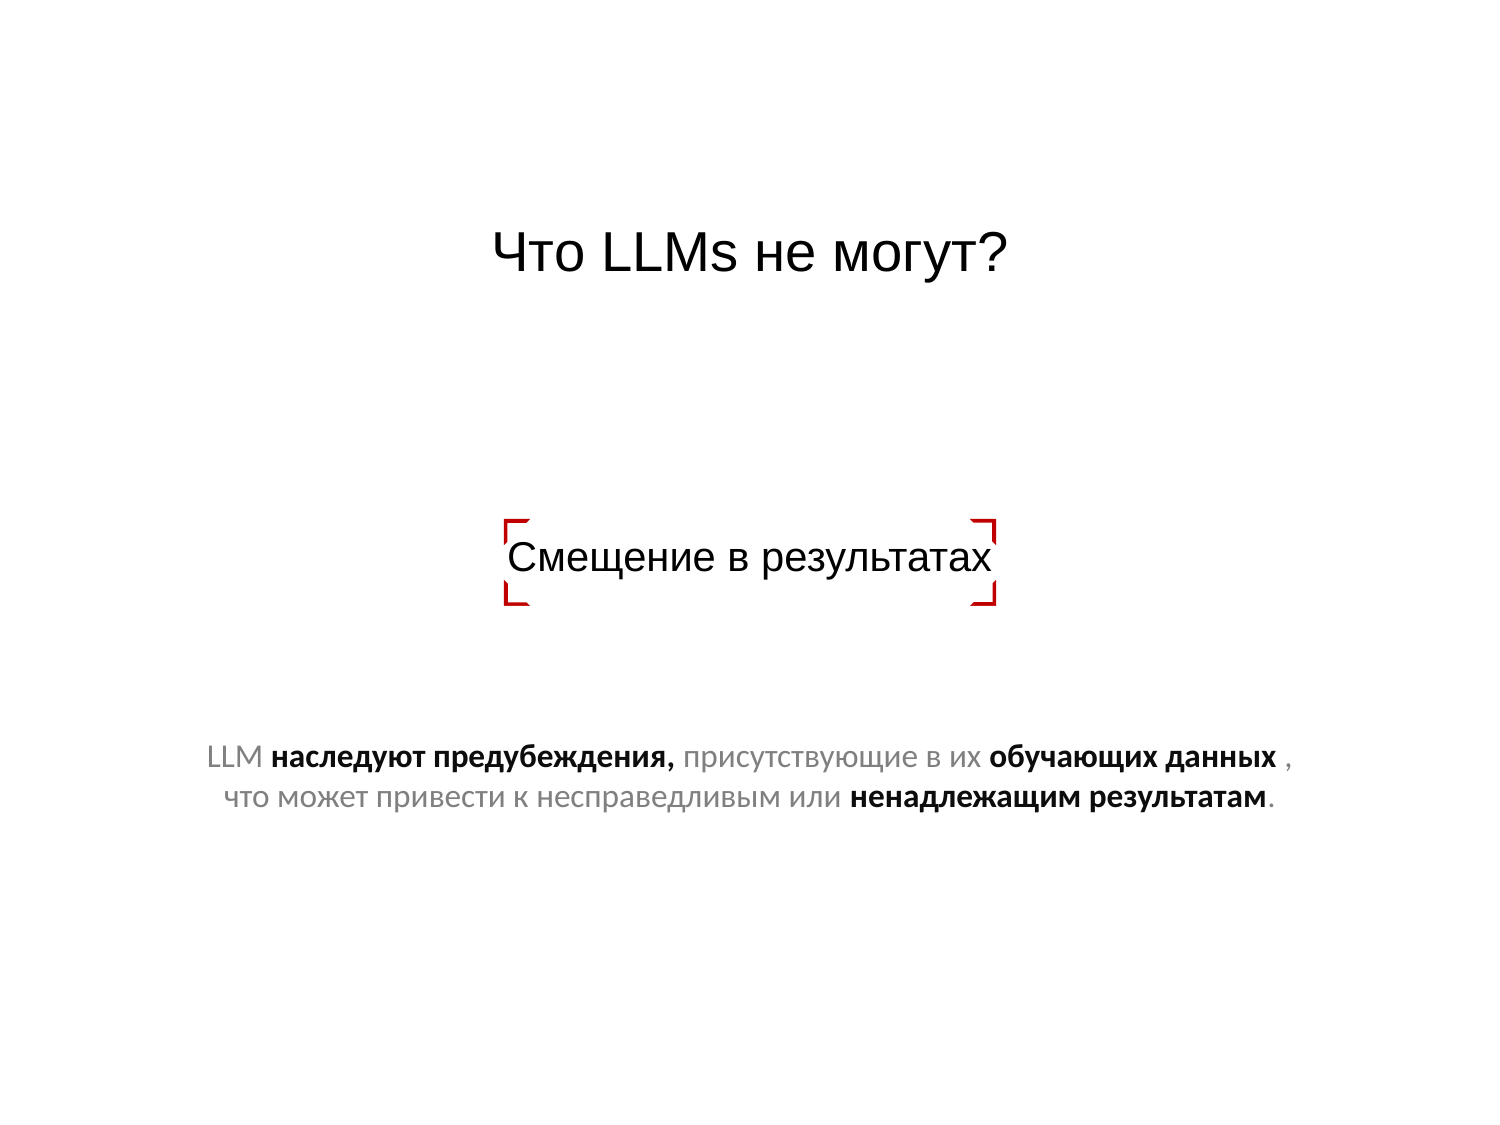

Что LLMs не могут?
Lack of True Understanding
Hallucinations and Fabrication
Dependence on Input Phrasing
Resource Intensive

Смещение в результатах

Limited Domain-Specific Expertise
Ethical and Security Concerns
LLM наследуют предубеждения, присутствующие в их обучающих данных ,
что может привести к несправедливым или ненадлежащим результатам.